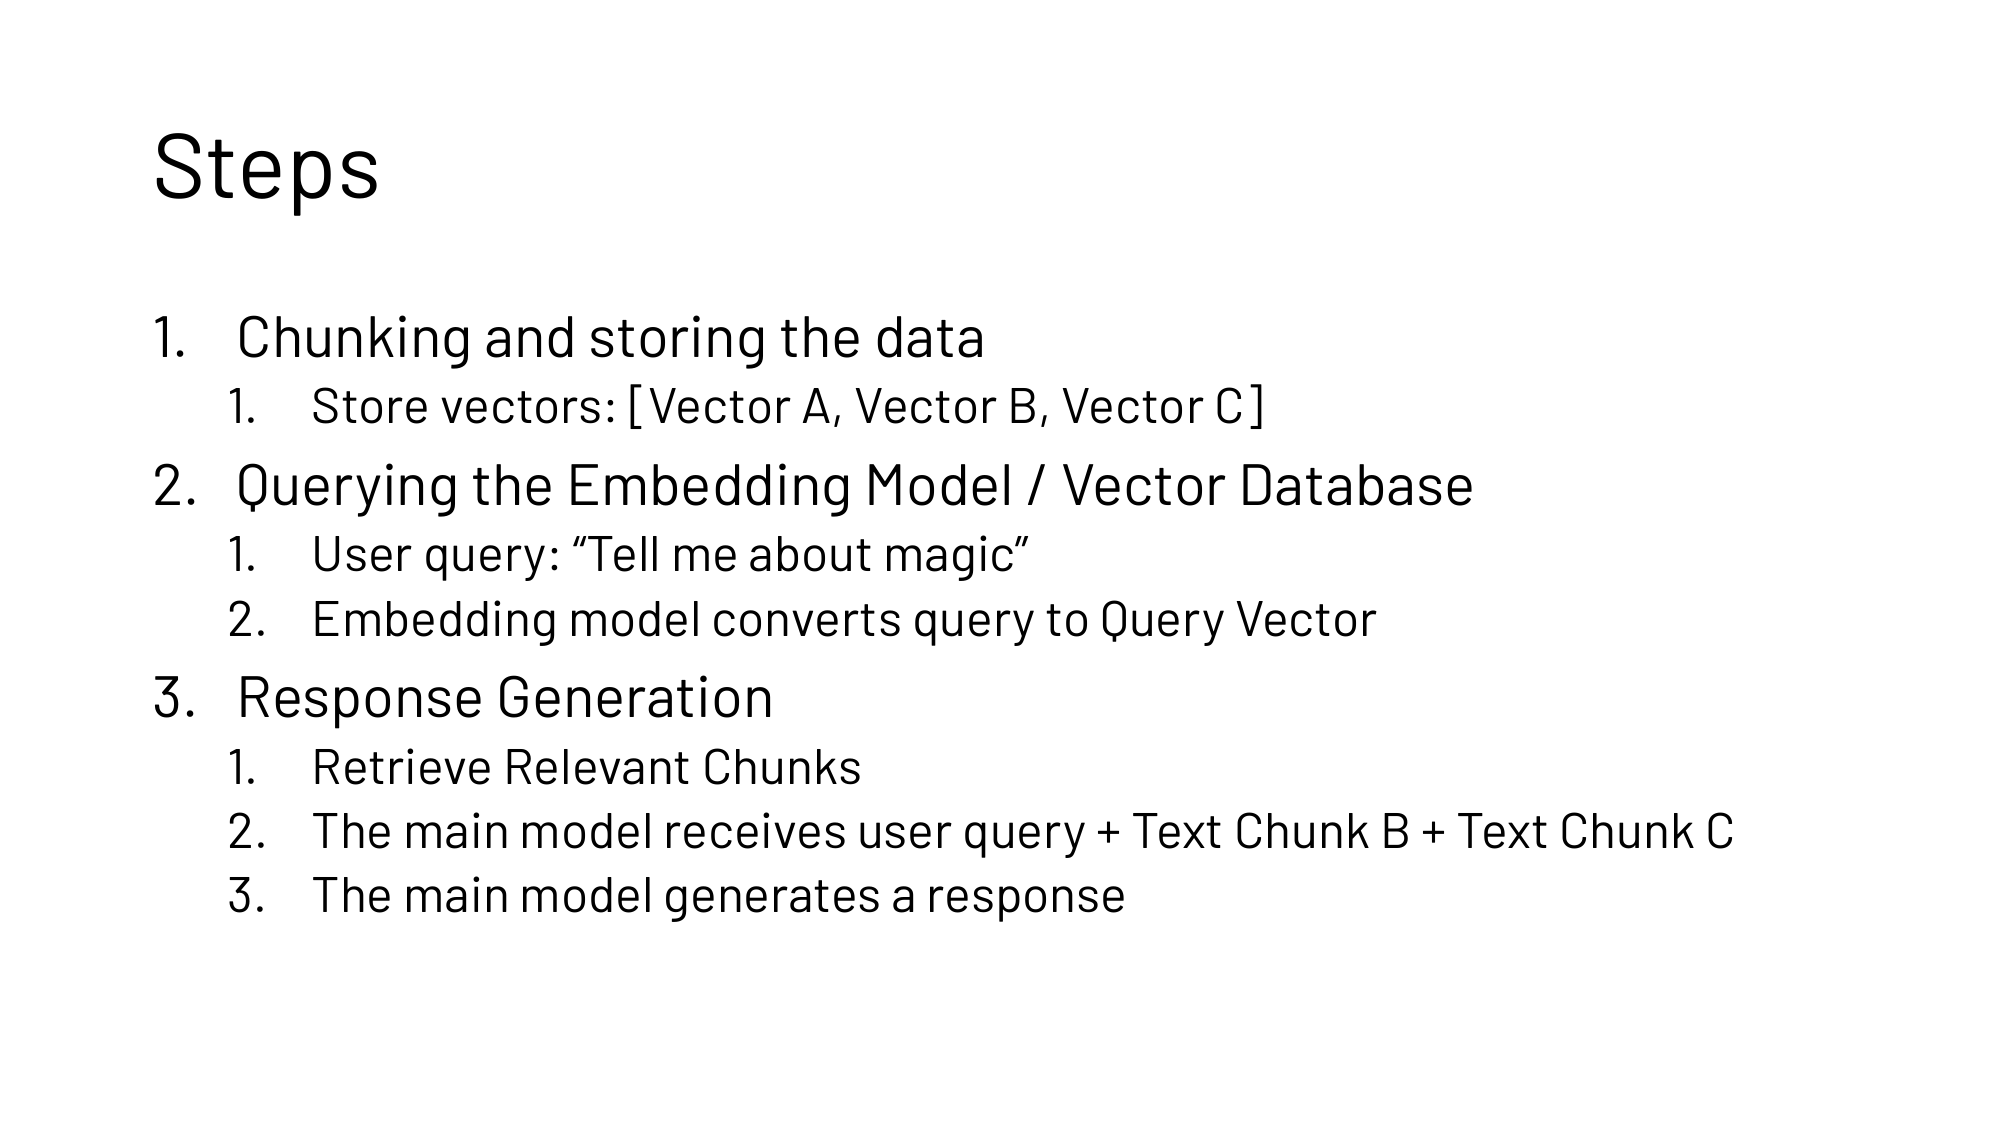

# Steps
Chunking and storing the data
Store vectors: [Vector A, Vector B, Vector C]
Querying the Embedding Model / Vector Database
User query: “Tell me about magic”
Embedding model converts query to Query Vector
Response Generation
Retrieve Relevant Chunks
The main model receives user query + Text Chunk B + Text Chunk C
The main model generates a response